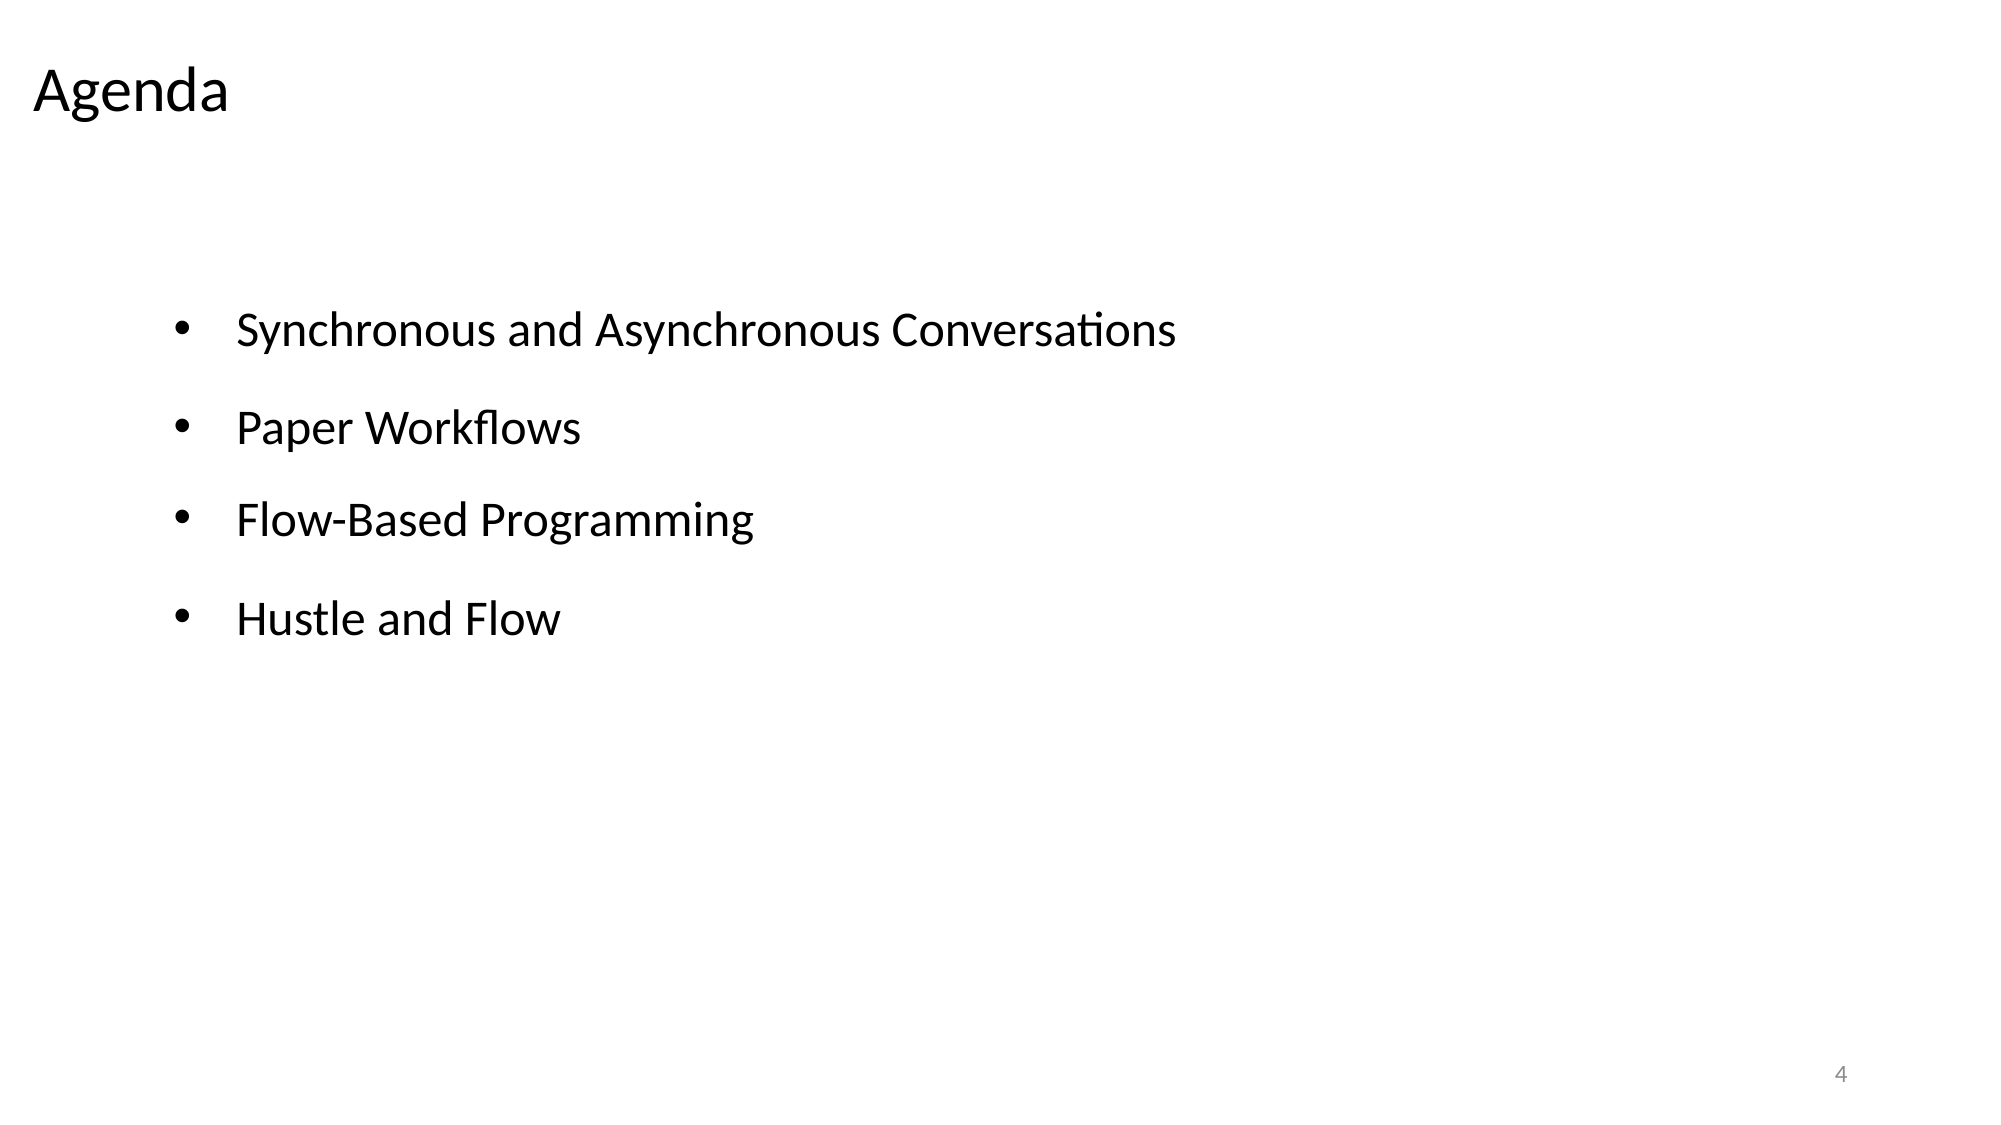

Agenda
Synchronous and Asynchronous Conversations
Paper Workflows
Flow-Based Programming
Hustle and Flow
4